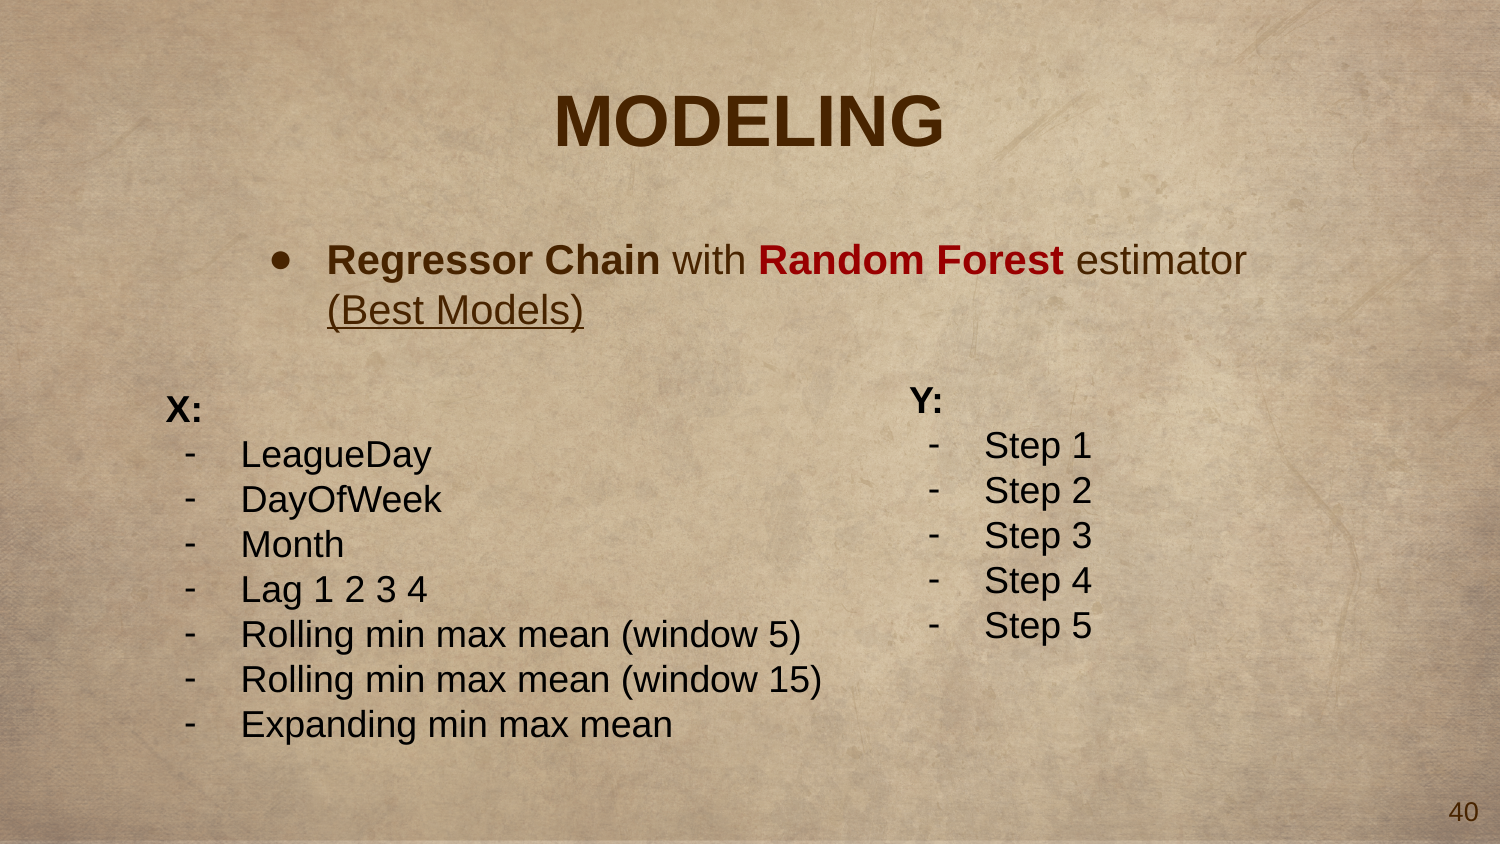

# MODELING
Regressor Chain with Random Forest estimator (Best Models)
Y:
Step 1
Step 2
Step 3
Step 4
Step 5
X:
LeagueDay
DayOfWeek
Month
Lag 1 2 3 4
Rolling min max mean (window 5)
Rolling min max mean (window 15)
Expanding min max mean
40